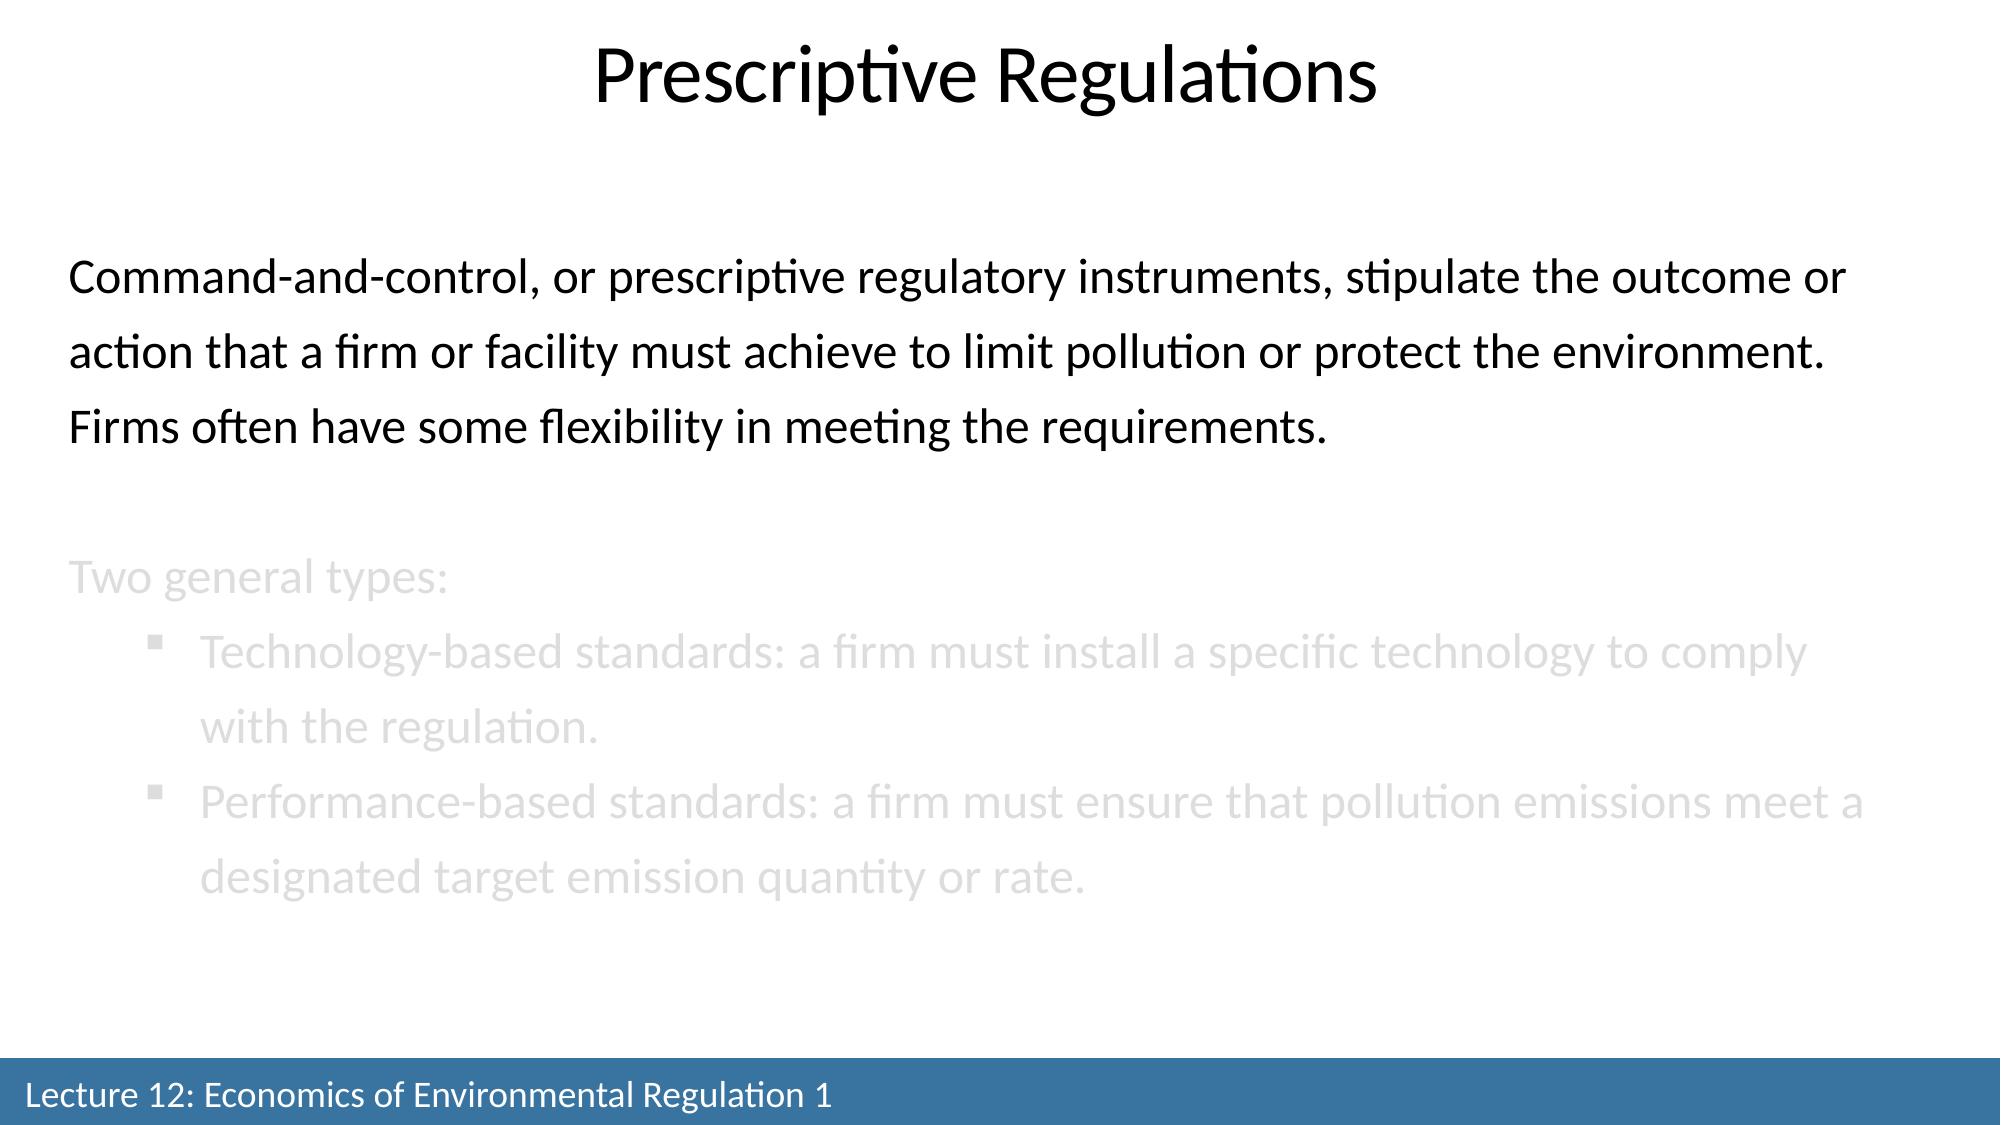

Prescriptive Regulations
Command-and-control, or prescriptive regulatory instruments, stipulate the outcome or action that a firm or facility must achieve to limit pollution or protect the environment. Firms often have some flexibility in meeting the requirements.

Two general types:
Technology-based standards: a firm must install a specific technology to comply with the regulation.
Performance-based standards: a firm must ensure that pollution emissions meet a designated target emission quantity or rate.